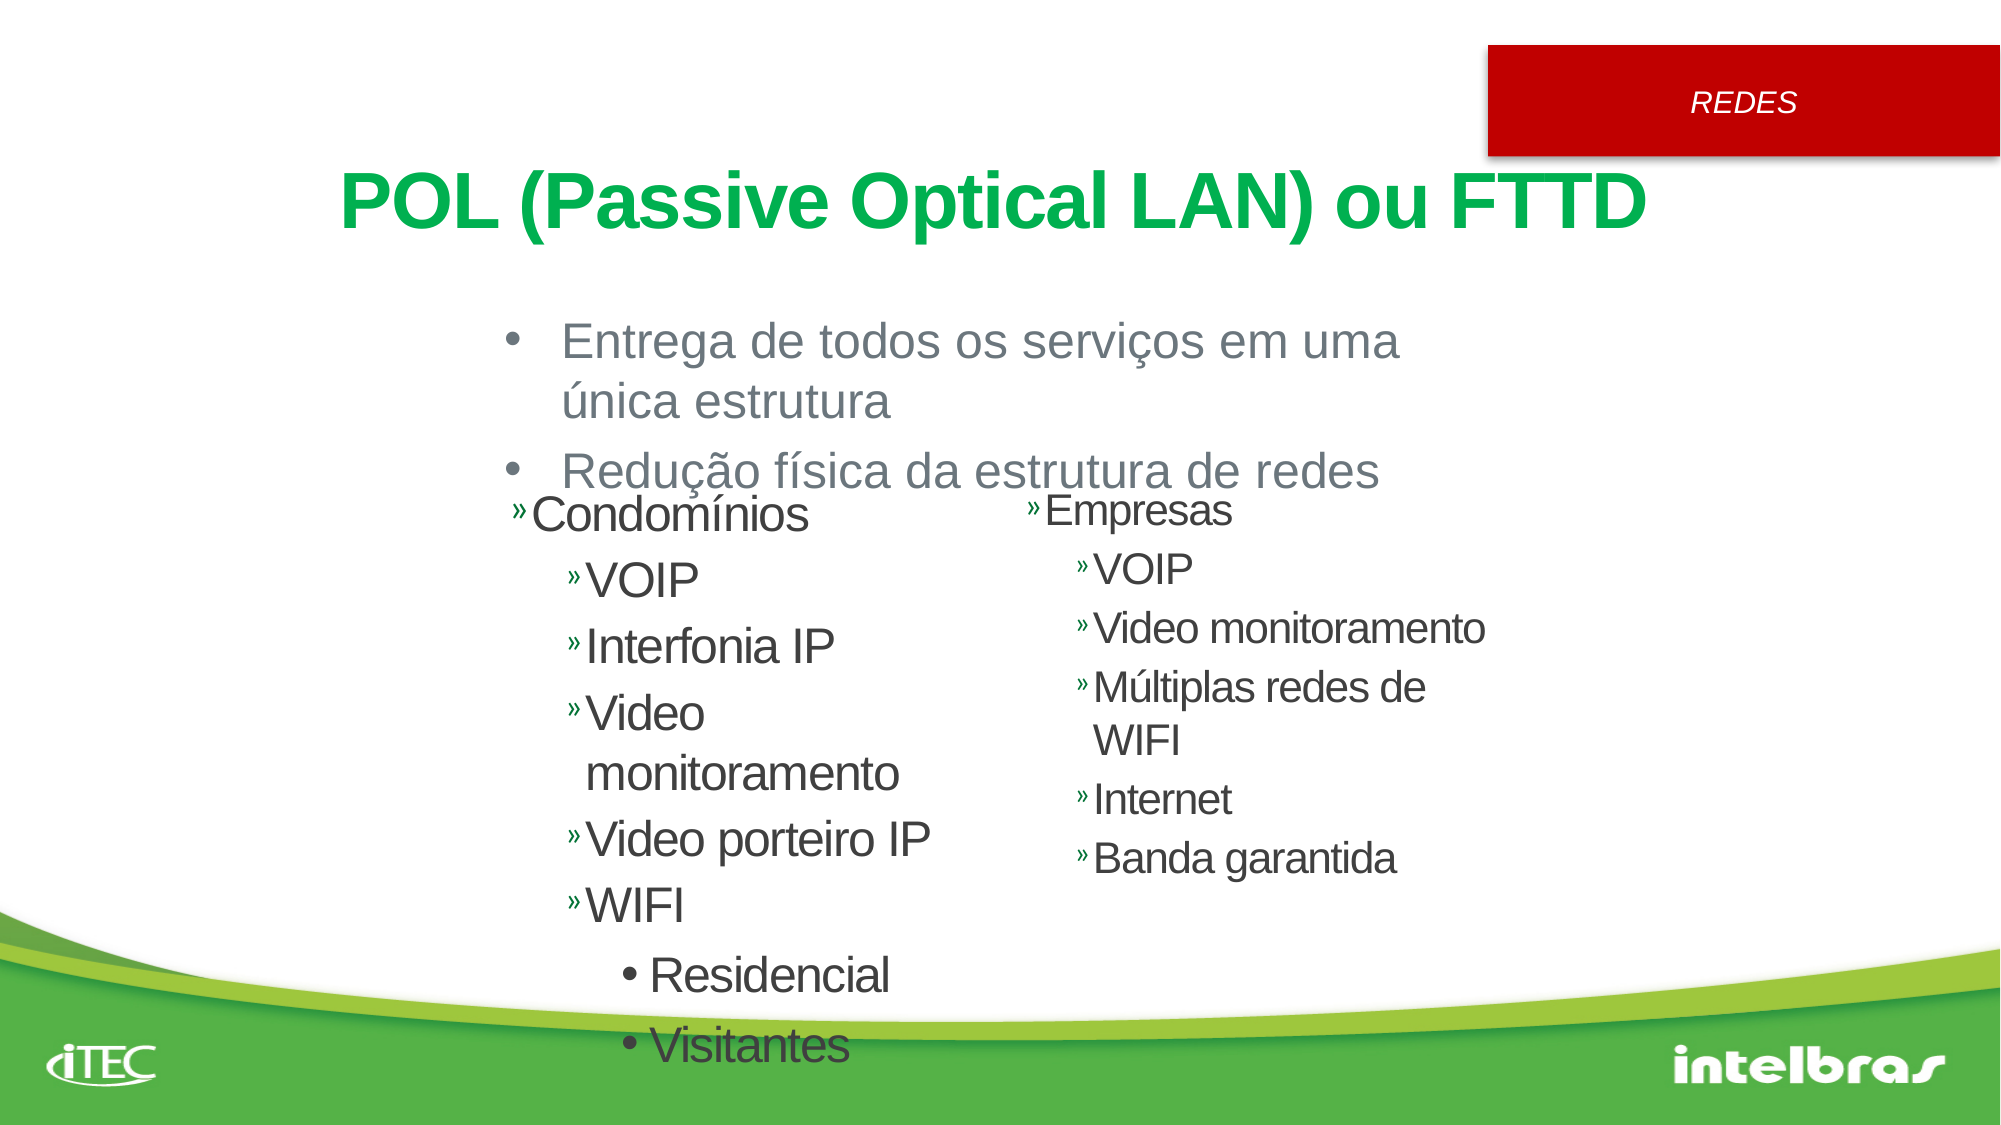

# POL (Passive Optical LAN) ou FTTD
Entrega de todos os serviços em uma única estrutura
Redução física da estrutura de redes
Condomínios
VOIP
Interfonia IP
Video monitoramento
Video porteiro IP
WIFI
Residencial
Visitantes
Empresas
VOIP
Video monitoramento
Múltiplas redes de WIFI
Internet
Banda garantida